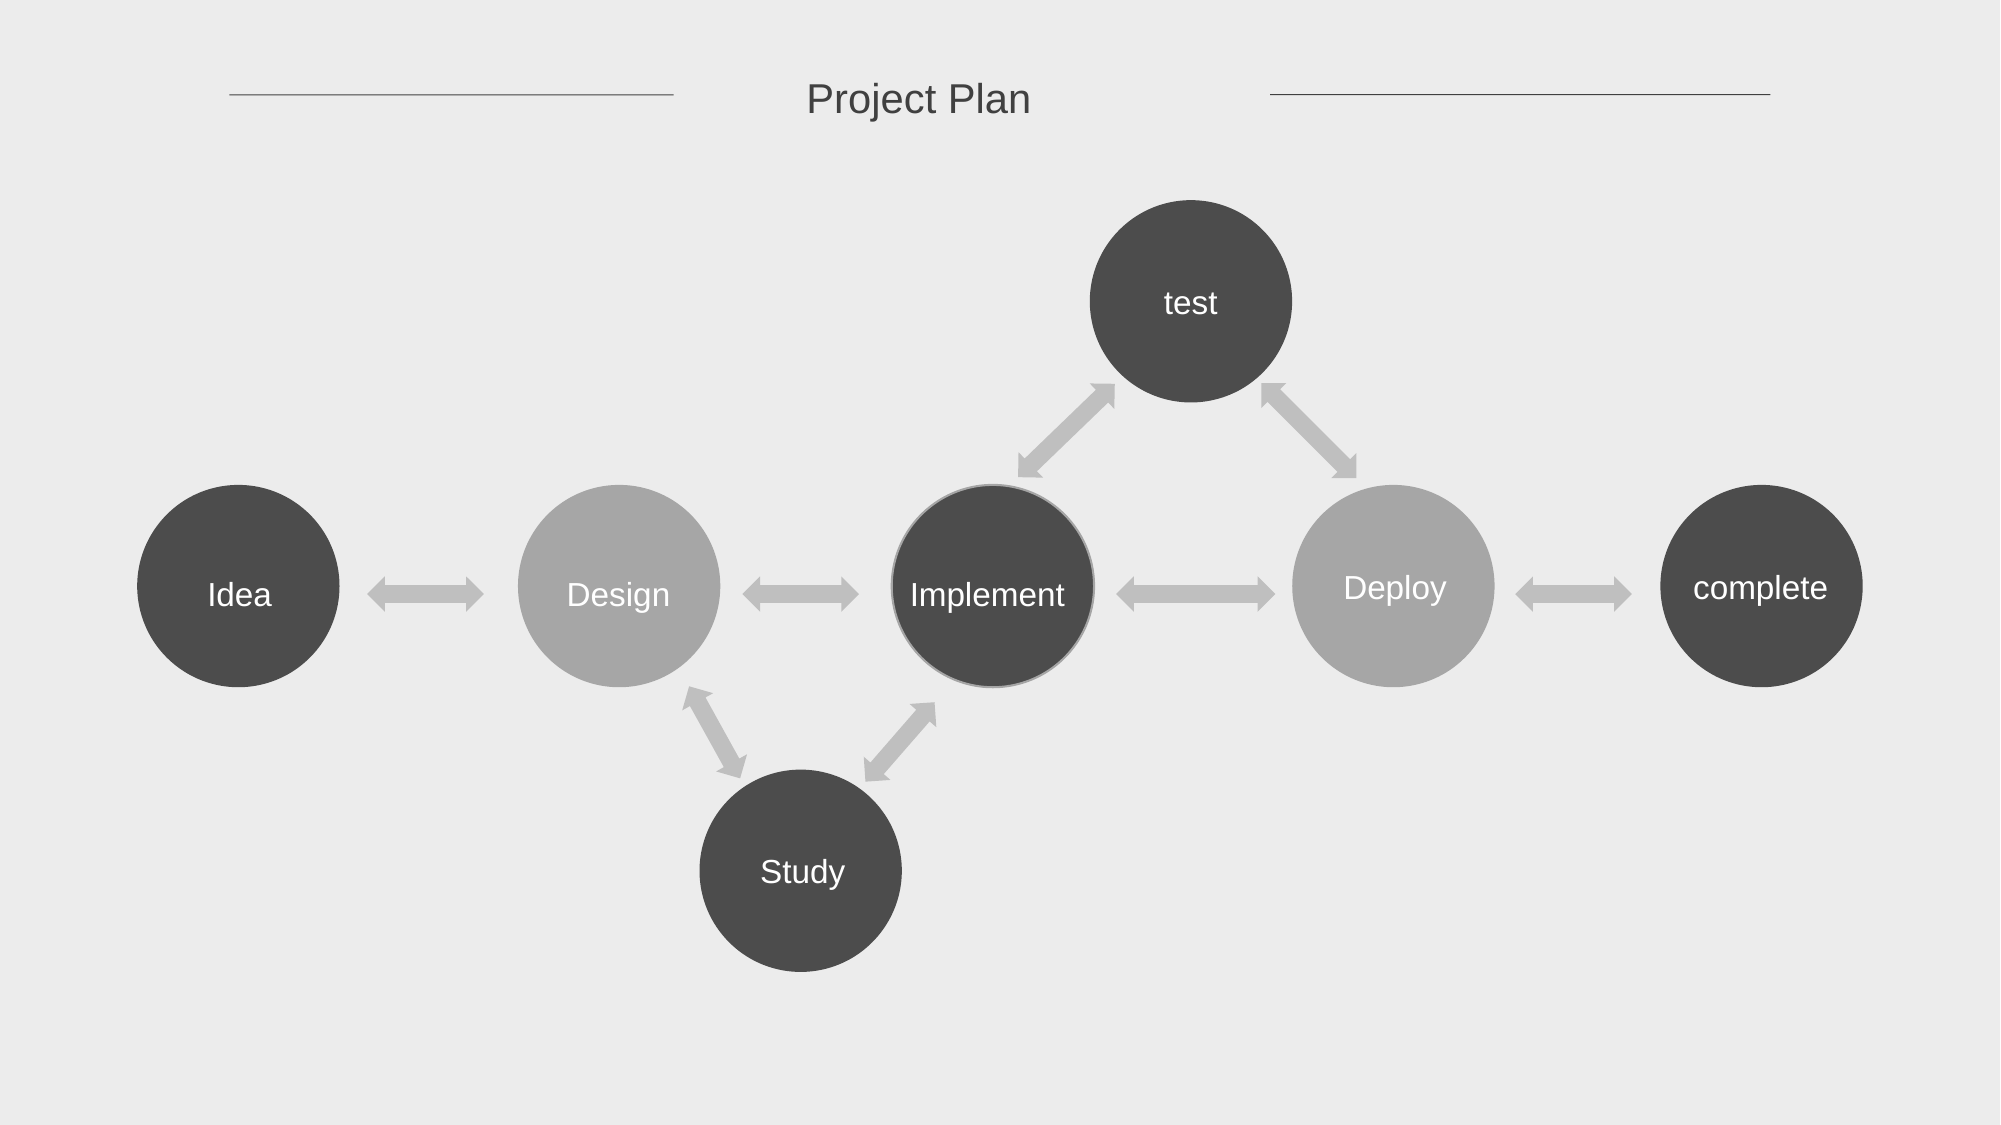

Project Plan

test

complete
Deploy
Design
Implement
Idea

Study